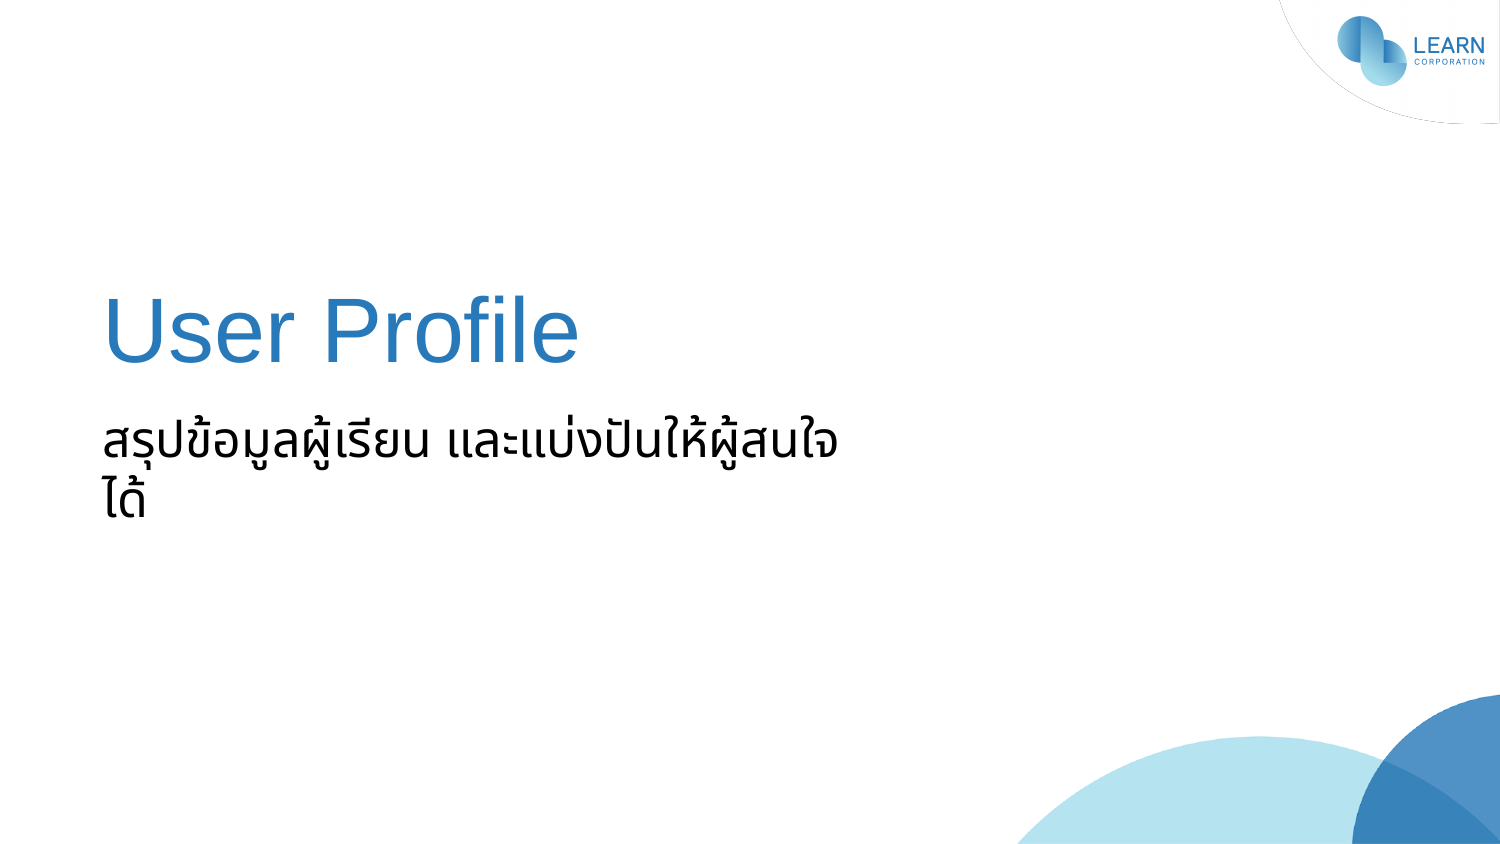

# User Profile
สรุปข้อมูลผู้เรียน และแบ่งปันให้ผู้สนใจได้